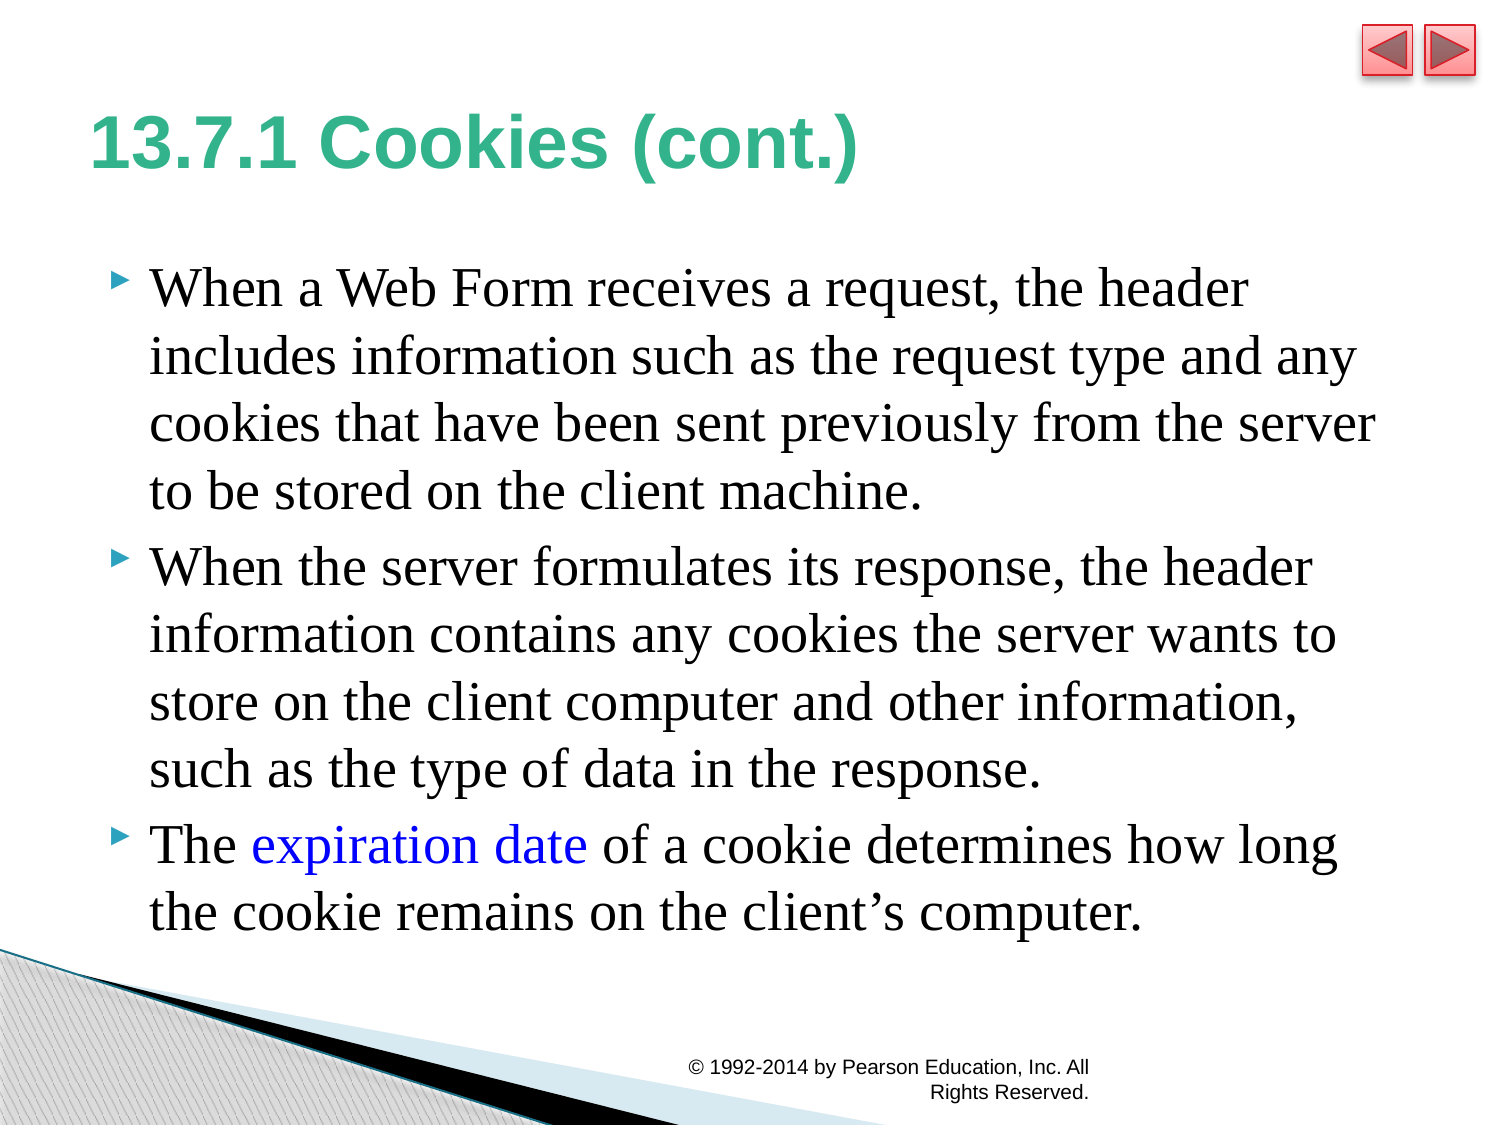

# 13.7.1 Cookies (cont.)
When a Web Form receives a request, the header includes information such as the request type and any cookies that have been sent previously from the server to be stored on the client machine.
When the server formulates its response, the header information contains any cookies the server wants to store on the client computer and other information, such as the type of data in the response.
The expiration date of a cookie determines how long the cookie remains on the client’s computer.
© 1992-2014 by Pearson Education, Inc. All Rights Reserved.